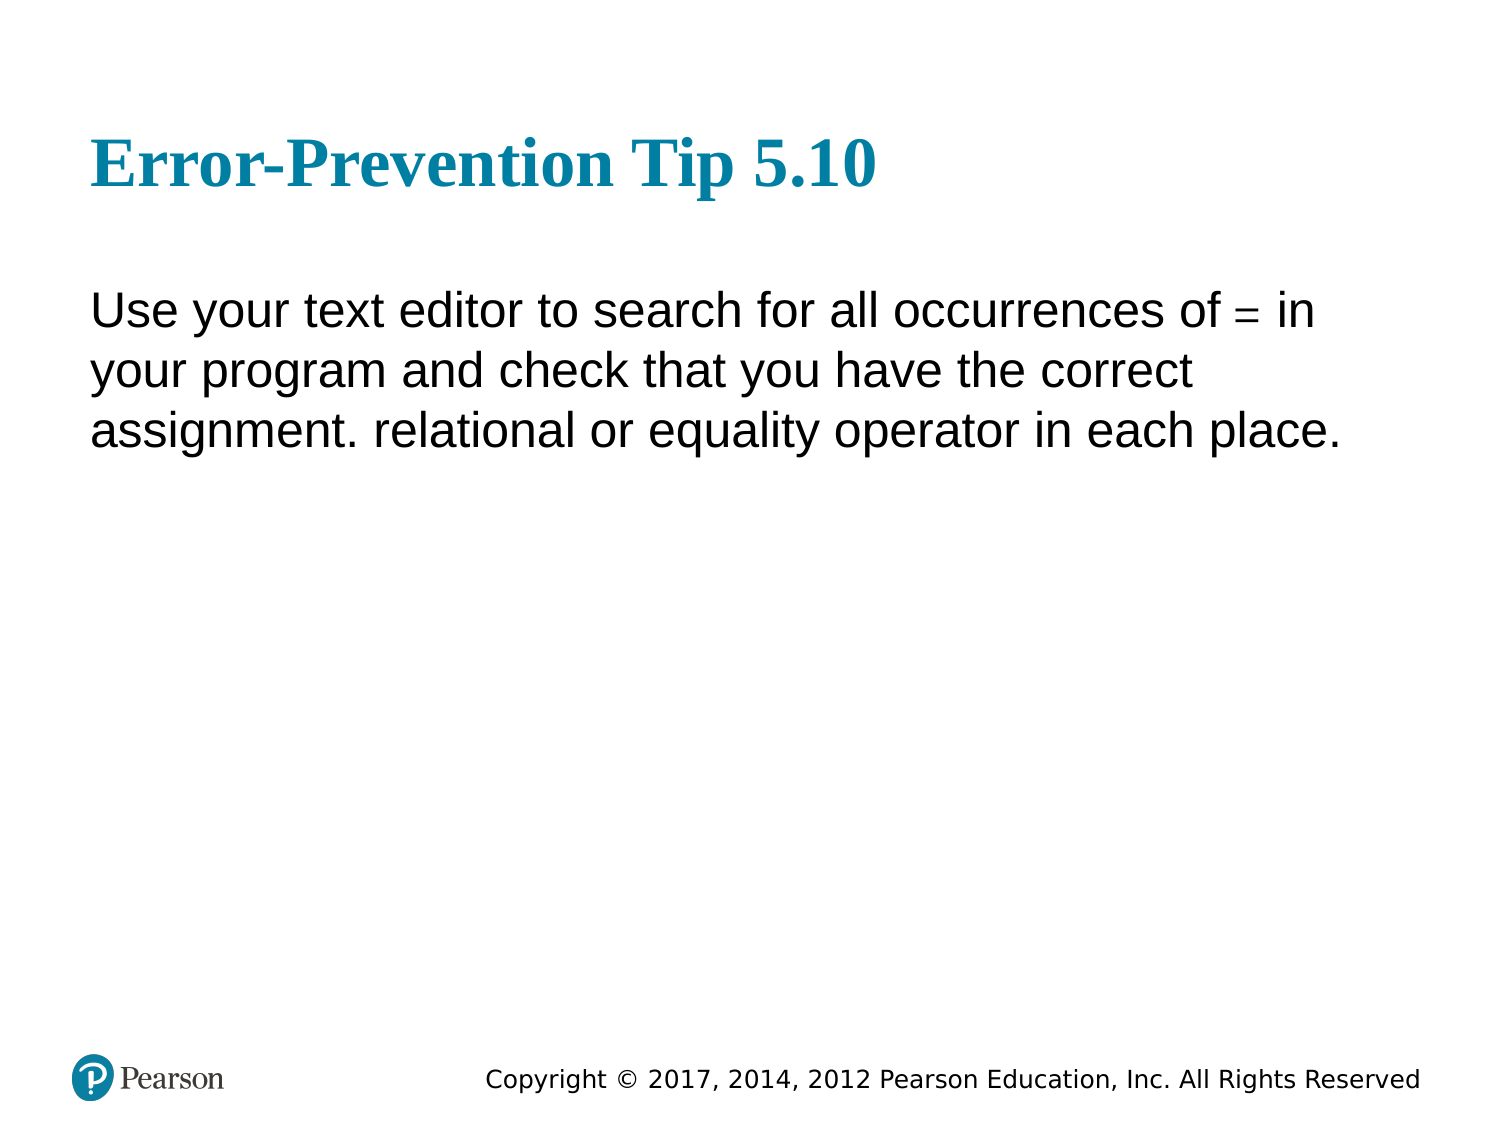

# Error-Prevention Tip 5.10
Use your text editor to search for all occurrences of = in your program and check that you have the correct assignment. relational or equality operator in each place.